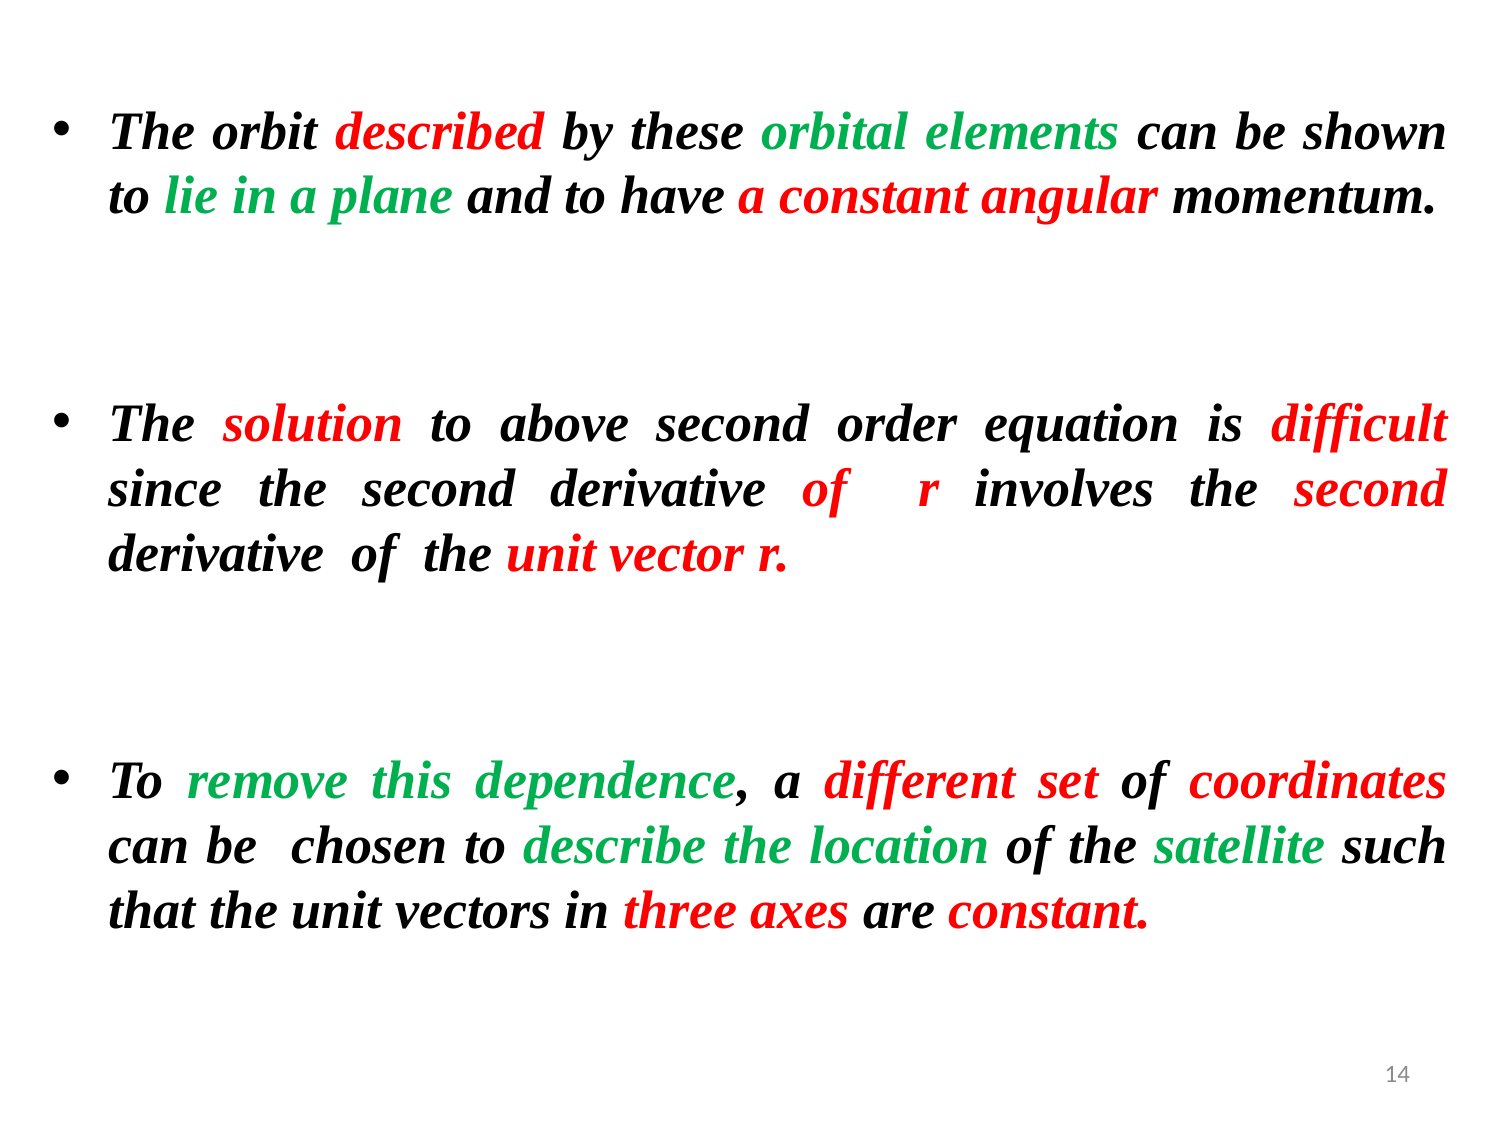

The orbit described by these orbital elements can be shown to lie in a plane and to have a constant angular momentum.

The solution to above second order equation is difficult since the second derivative of  r involves the second derivative  of  the unit vector r.

To remove this dependence, a different set of coordinates can be  chosen to describe the location of the satellite such that the unit vectors in three axes are constant.

14